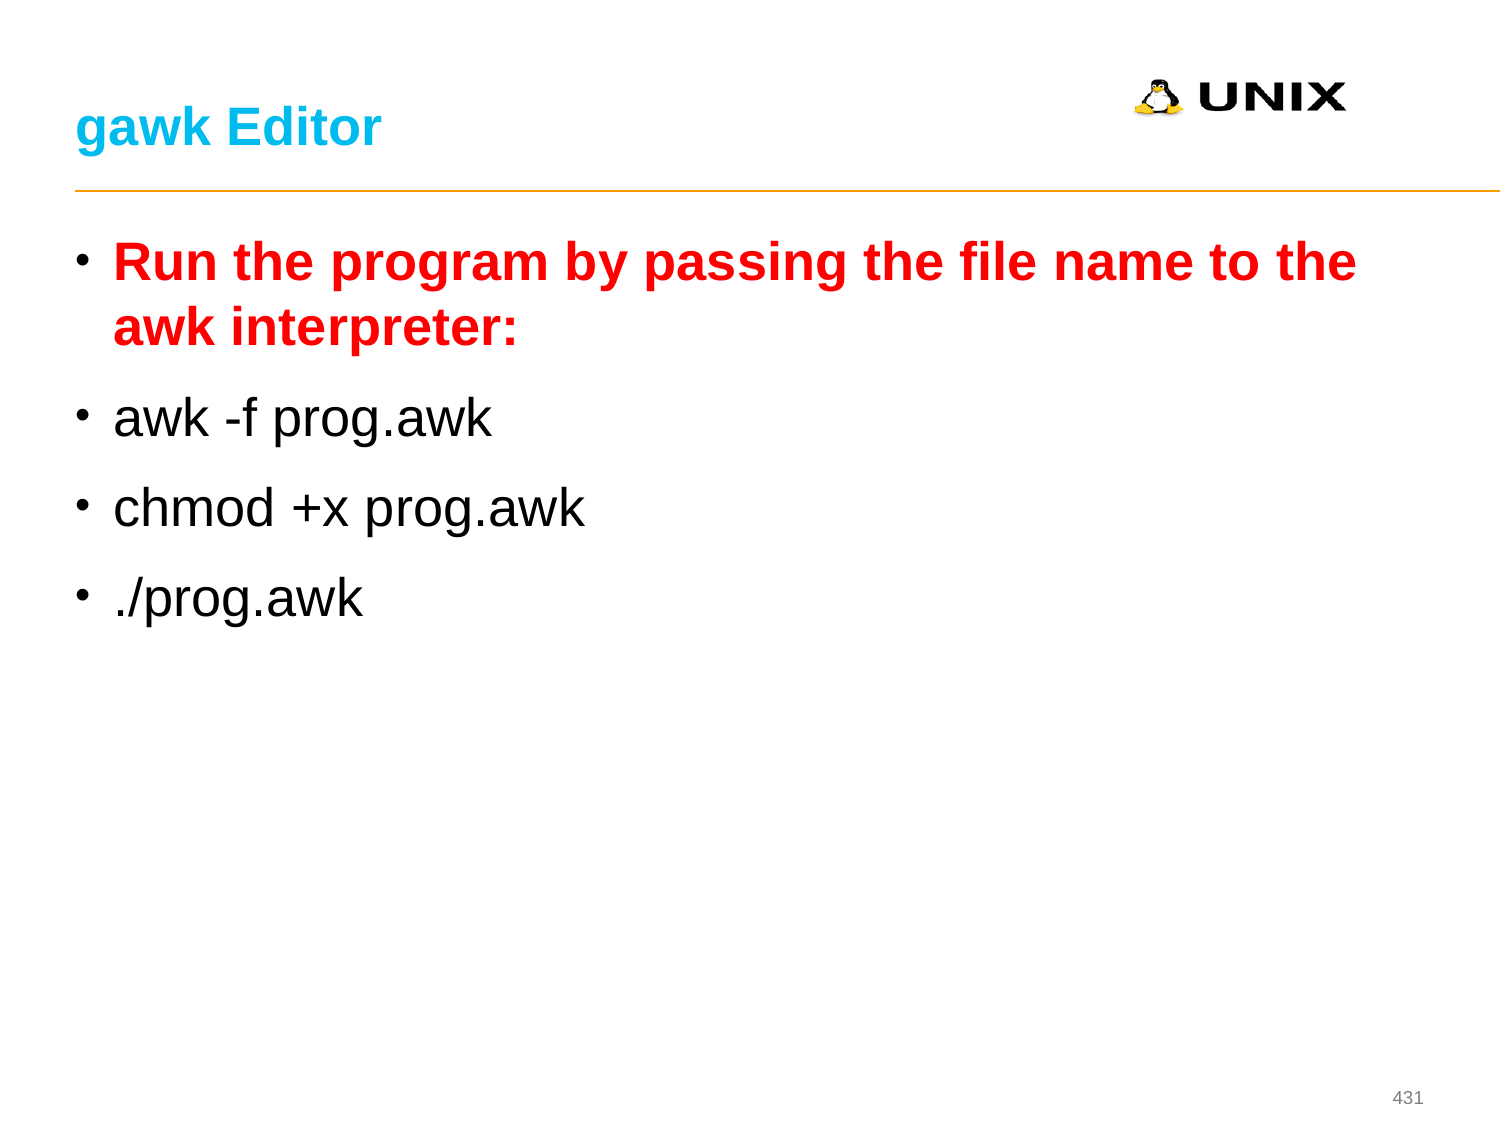

# gawk Editor
Run the program by passing the file name to the awk interpreter:
awk -f prog.awk
chmod +x prog.awk
./prog.awk